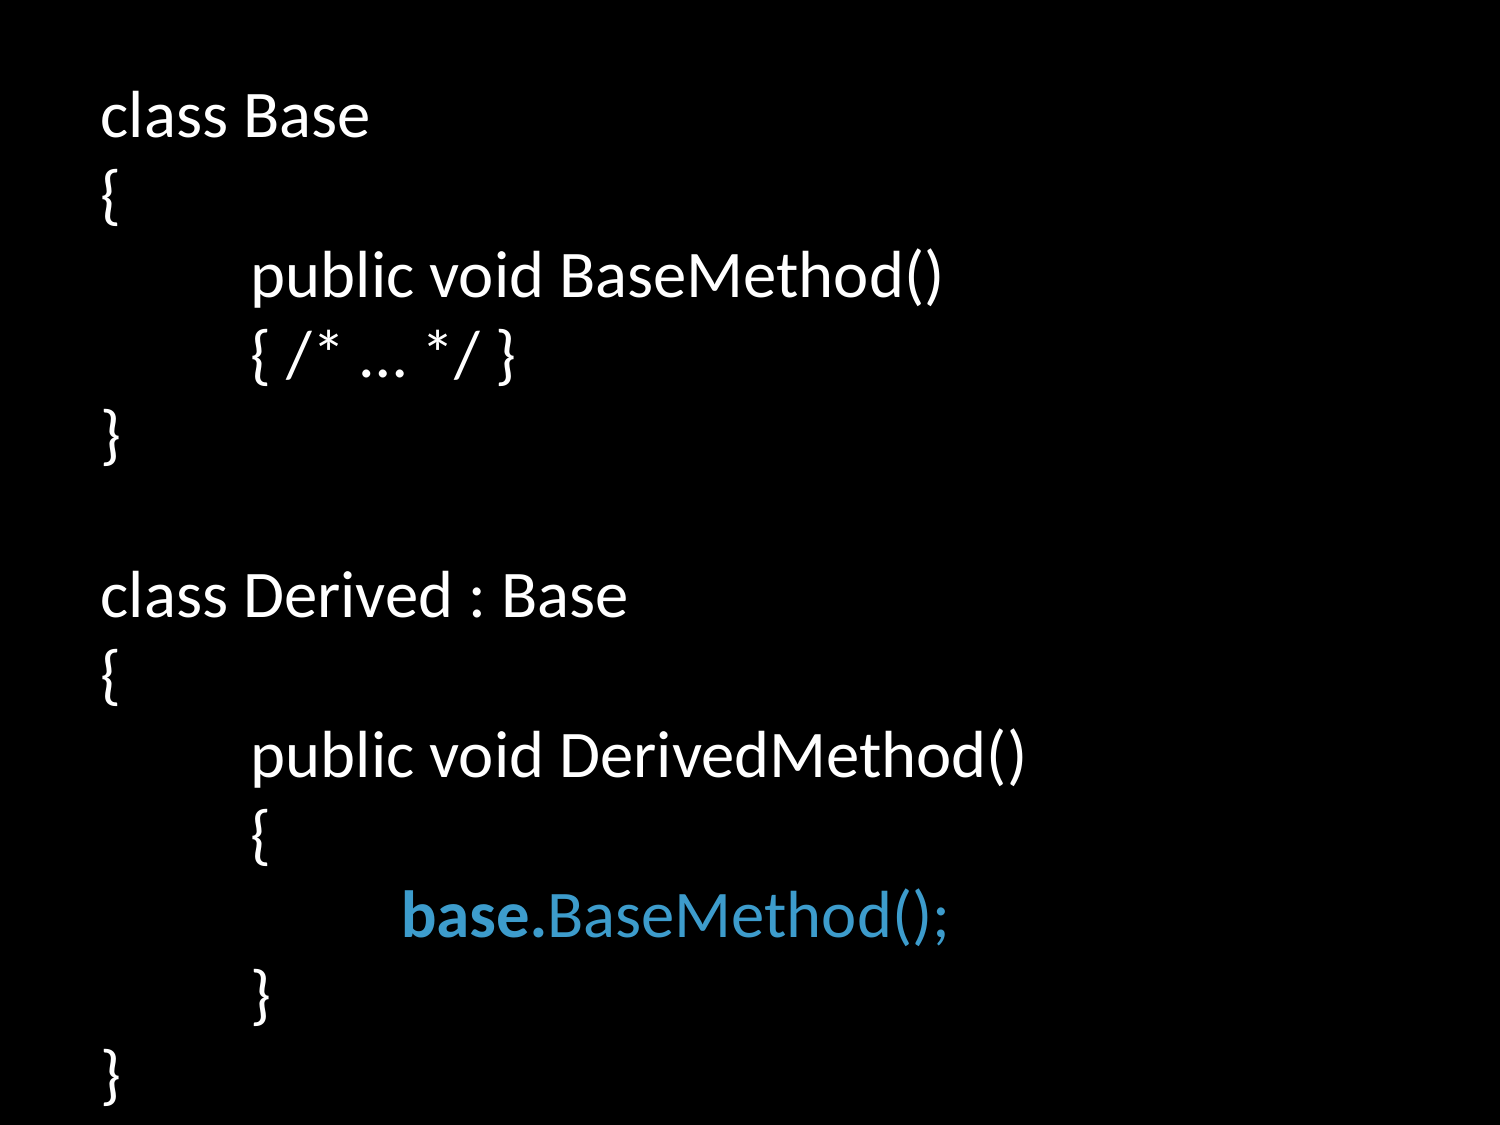

class Base
{
	public void BaseMethod()
	{ /* … */ }
}

class Derived : Base
{
	public void DerivedMethod()
	{
		base.BaseMethod();
	}
}